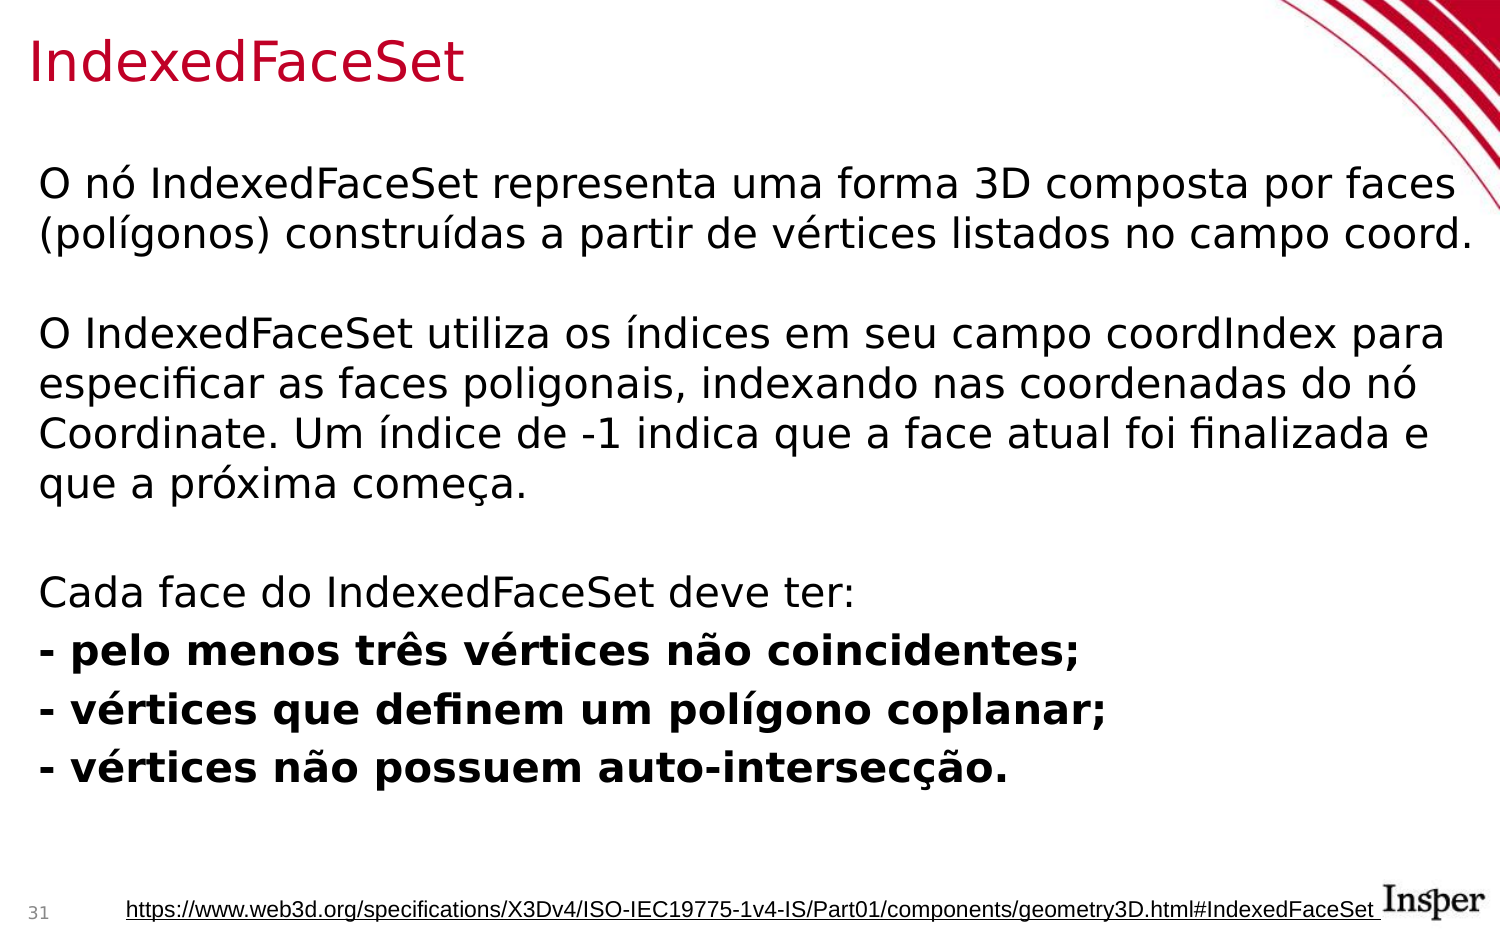

# IndexedFaceSet
O nó IndexedFaceSet representa uma forma 3D composta por faces (polígonos) construídas a partir de vértices listados no campo coord.

O IndexedFaceSet utiliza os índices em seu campo coordIndex para especificar as faces poligonais, indexando nas coordenadas do nó Coordinate. Um índice de -1 indica que a face atual foi finalizada e que a próxima começa.

Cada face do IndexedFaceSet deve ter:
- pelo menos três vértices não coincidentes;
- vértices que definem um polígono coplanar;
- vértices não possuem auto-intersecção.
https://www.web3d.org/specifications/X3Dv4/ISO-IEC19775-1v4-IS/Part01/components/geometry3D.html#IndexedFaceSet
31